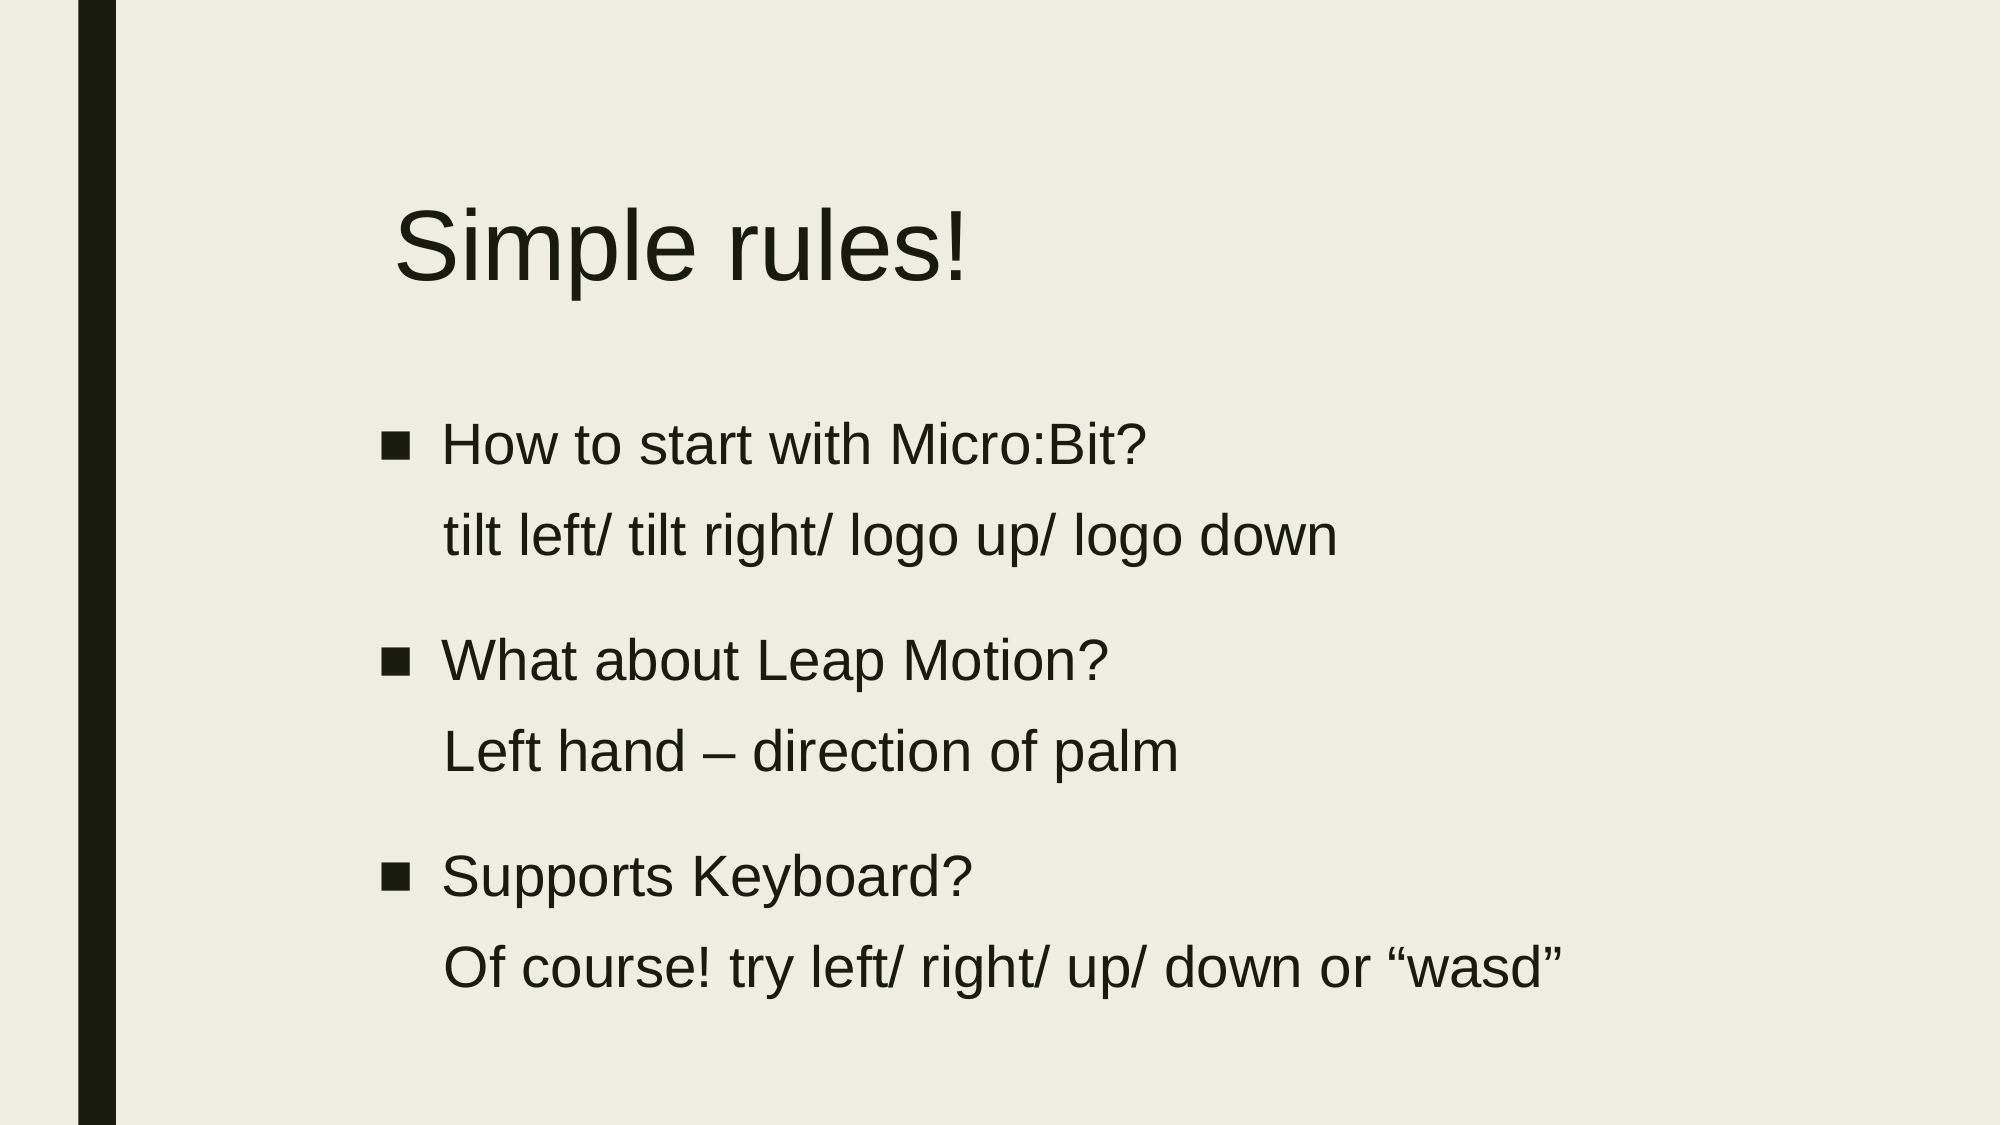

# Simple rules!
How to start with Micro:Bit?
    tilt left/ tilt right/ logo up/ logo down

What about Leap Motion?
    Left hand – direction of palm

Supports Keyboard?
    Of course! try left/ right/ up/ down or “wasd”